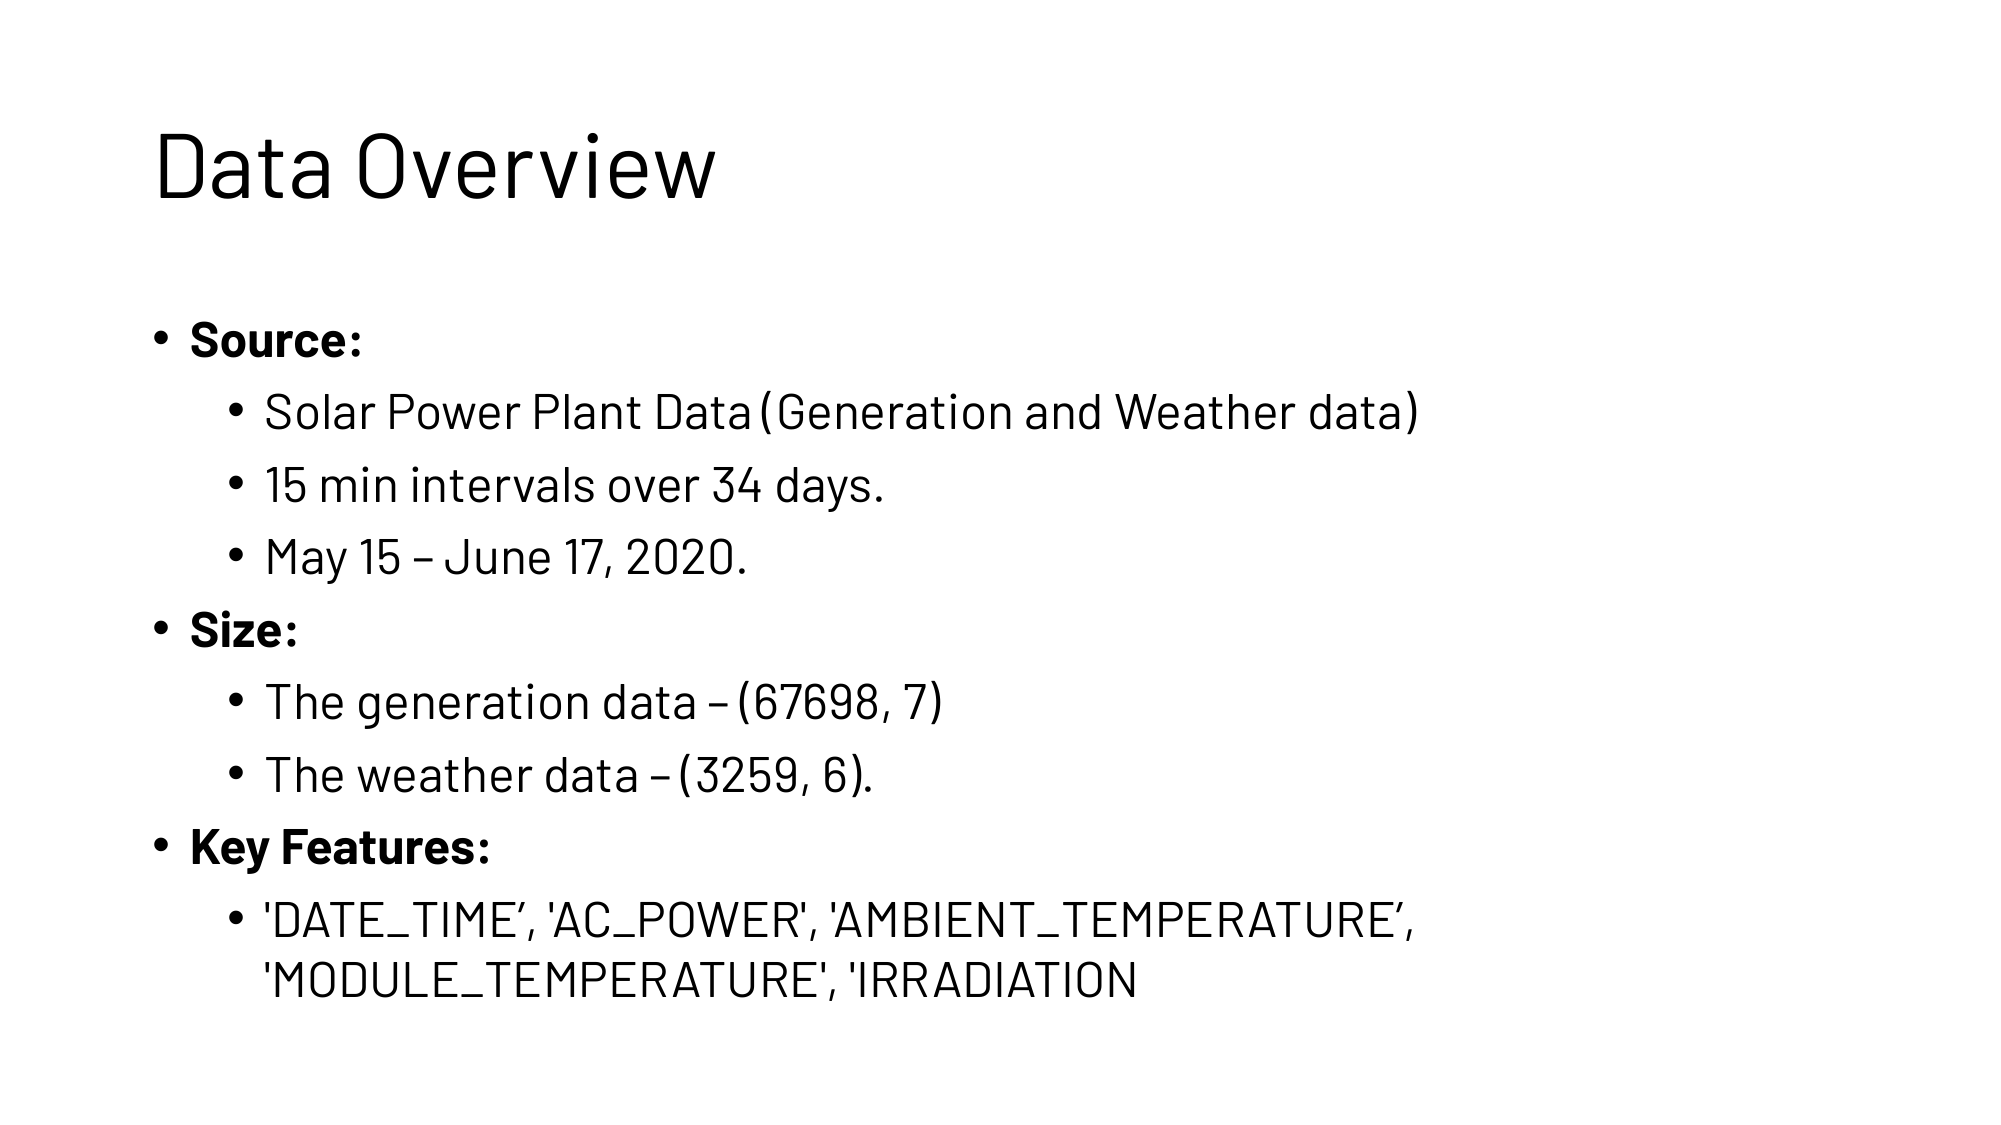

# Data Overview
Source:
Solar Power Plant Data (Generation and Weather data)
15 min intervals over 34 days.
May 15 – June 17, 2020.
Size:
The generation data – (67698, 7)
The weather data – (3259, 6).
Key Features:
'DATE_TIME’, 'AC_POWER', 'AMBIENT_TEMPERATURE’, 'MODULE_TEMPERATURE', 'IRRADIATION